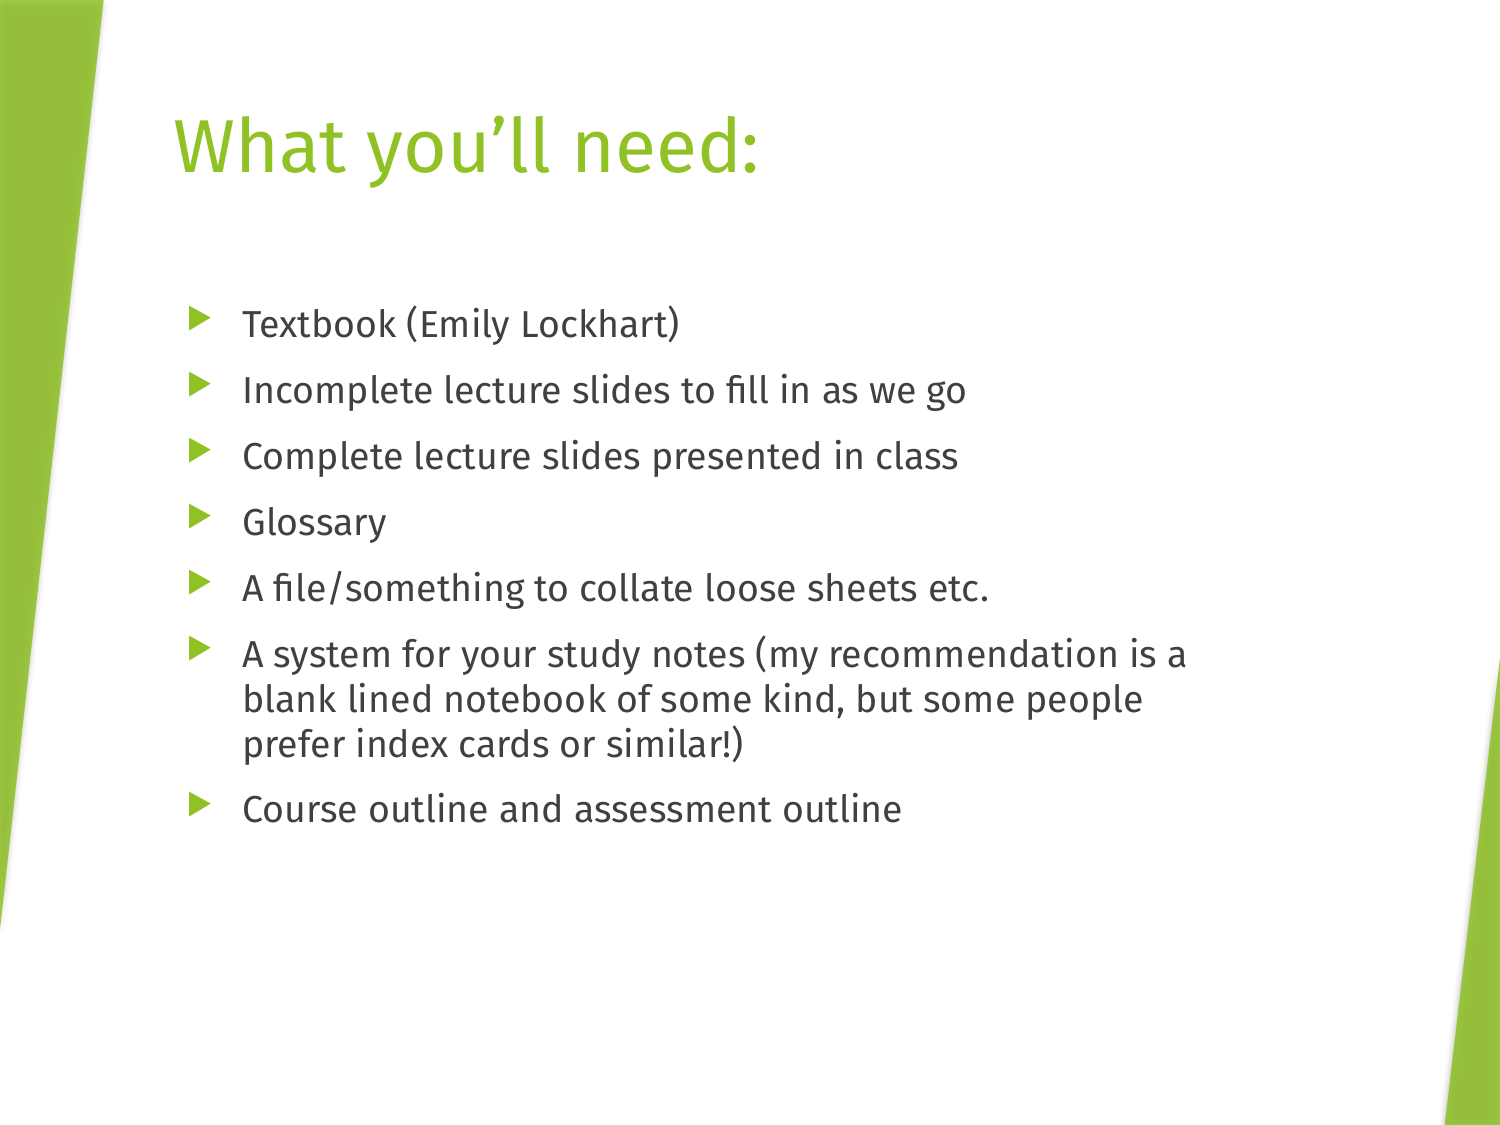

# What you’ll need:
Textbook (Emily Lockhart)
Incomplete lecture slides to fill in as we go
Complete lecture slides presented in class
Glossary
A file/something to collate loose sheets etc.
A system for your study notes (my recommendation is a blank lined notebook of some kind, but some people prefer index cards or similar!)
Course outline and assessment outline